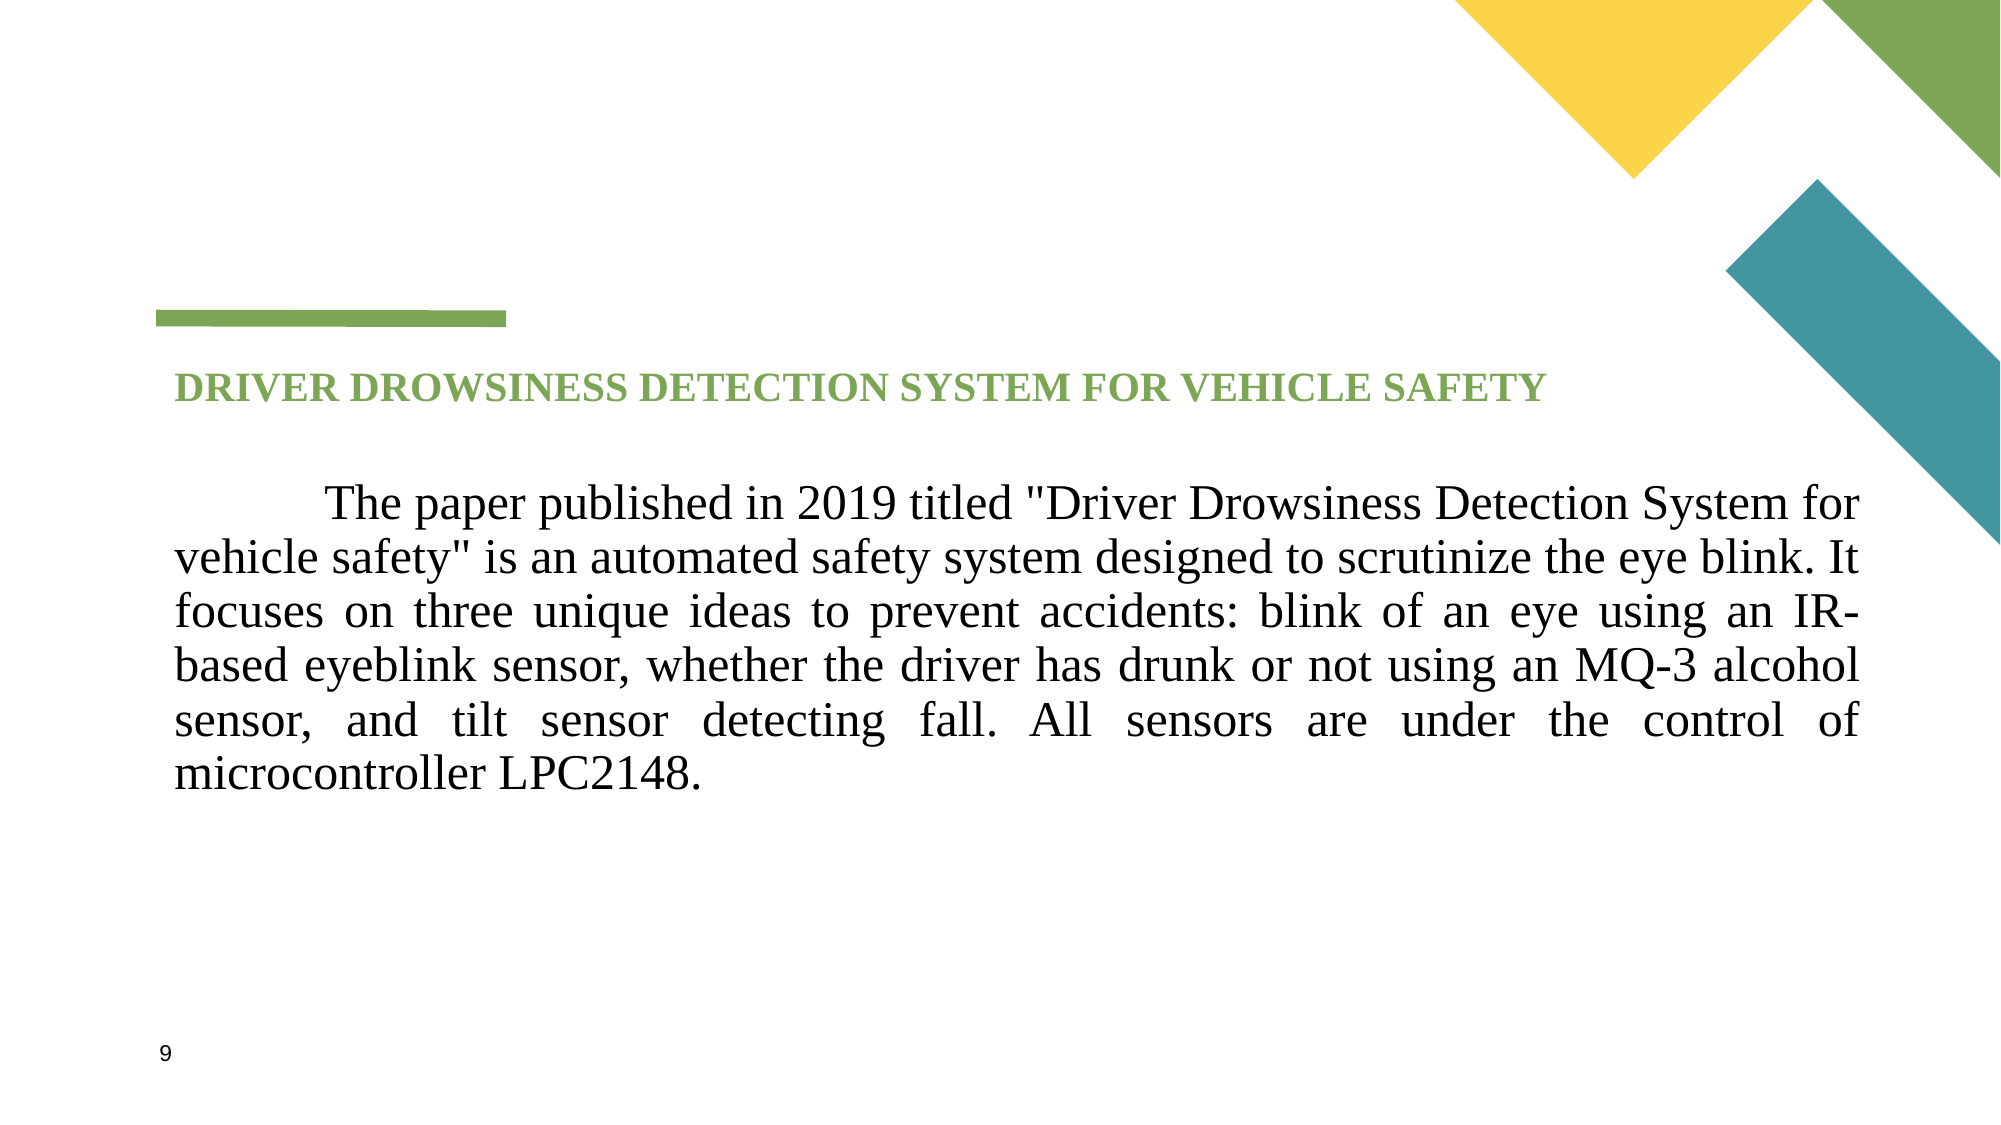

DRIVER DROWSINESS DETECTION SYSTEM FOR VEHICLE SAFETY

	The paper published in 2019 titled "Driver Drowsiness Detection System for vehicle safety" is an automated safety system designed to scrutinize the eye blink. It focuses on three unique ideas to prevent accidents: blink of an eye using an IR-based eyeblink sensor, whether the driver has drunk or not using an MQ-3 alcohol sensor, and tilt sensor detecting fall. All sensors are under the control of microcontroller LPC2148.
9